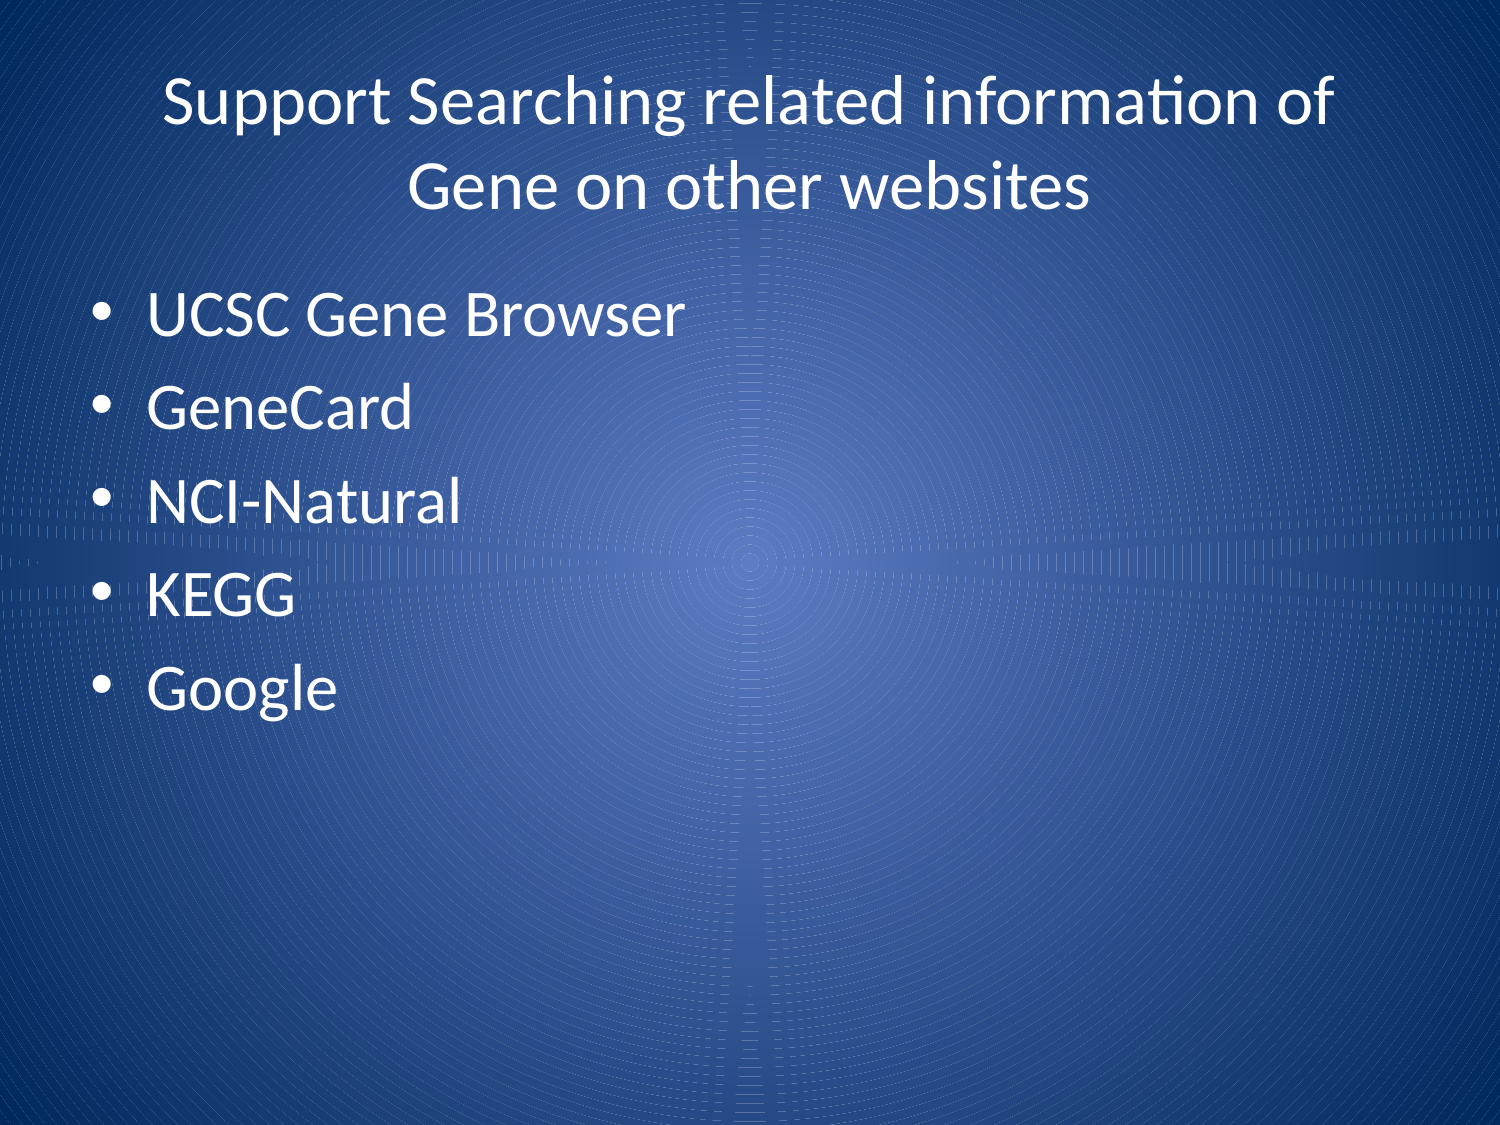

# Support Searching related information of Gene on other websites
UCSC Gene Browser
GeneCard
NCI-Natural
KEGG
Google